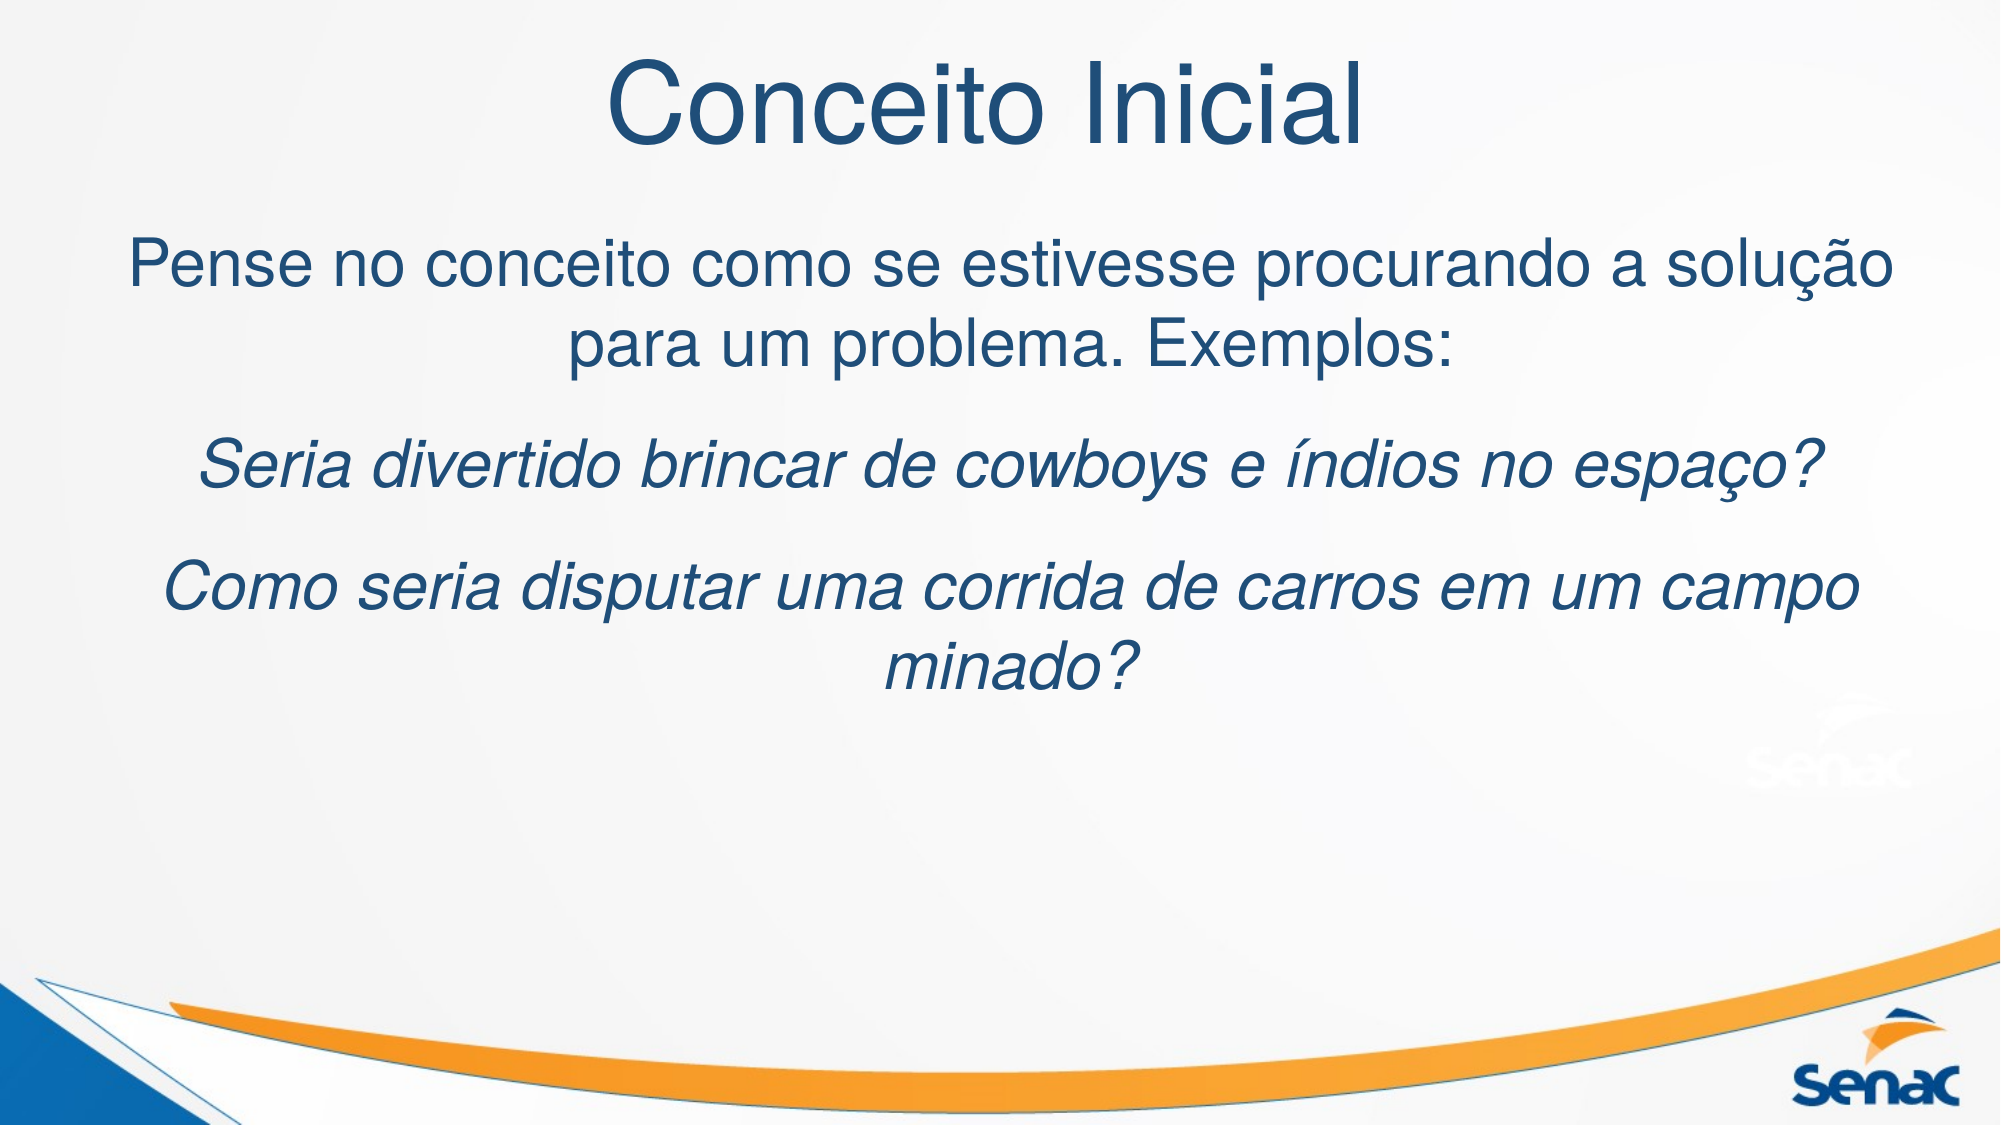

# Conceito Inicial
Pense no conceito como se estivesse procurando a solução para um problema. Exemplos:
Seria divertido brincar de cowboys e índios no espaço?
Como seria disputar uma corrida de carros em um campo minado?